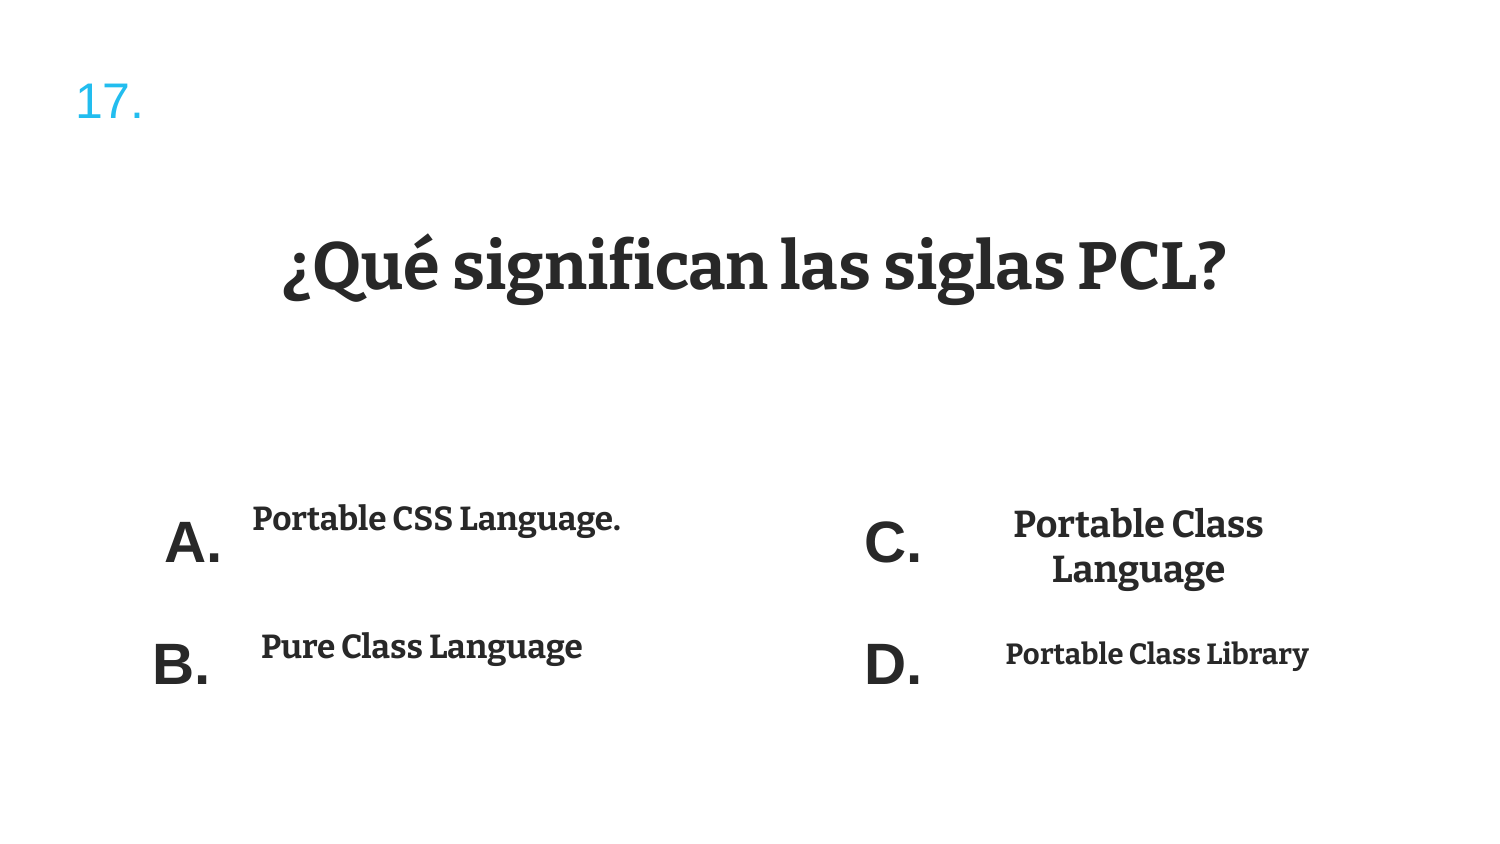

17.
¿Qué significan las siglas PCL?
Portable CSS Language.
Portable Class Language
A.
C.

Pure Class Language

B.

D.

Portable Class Library